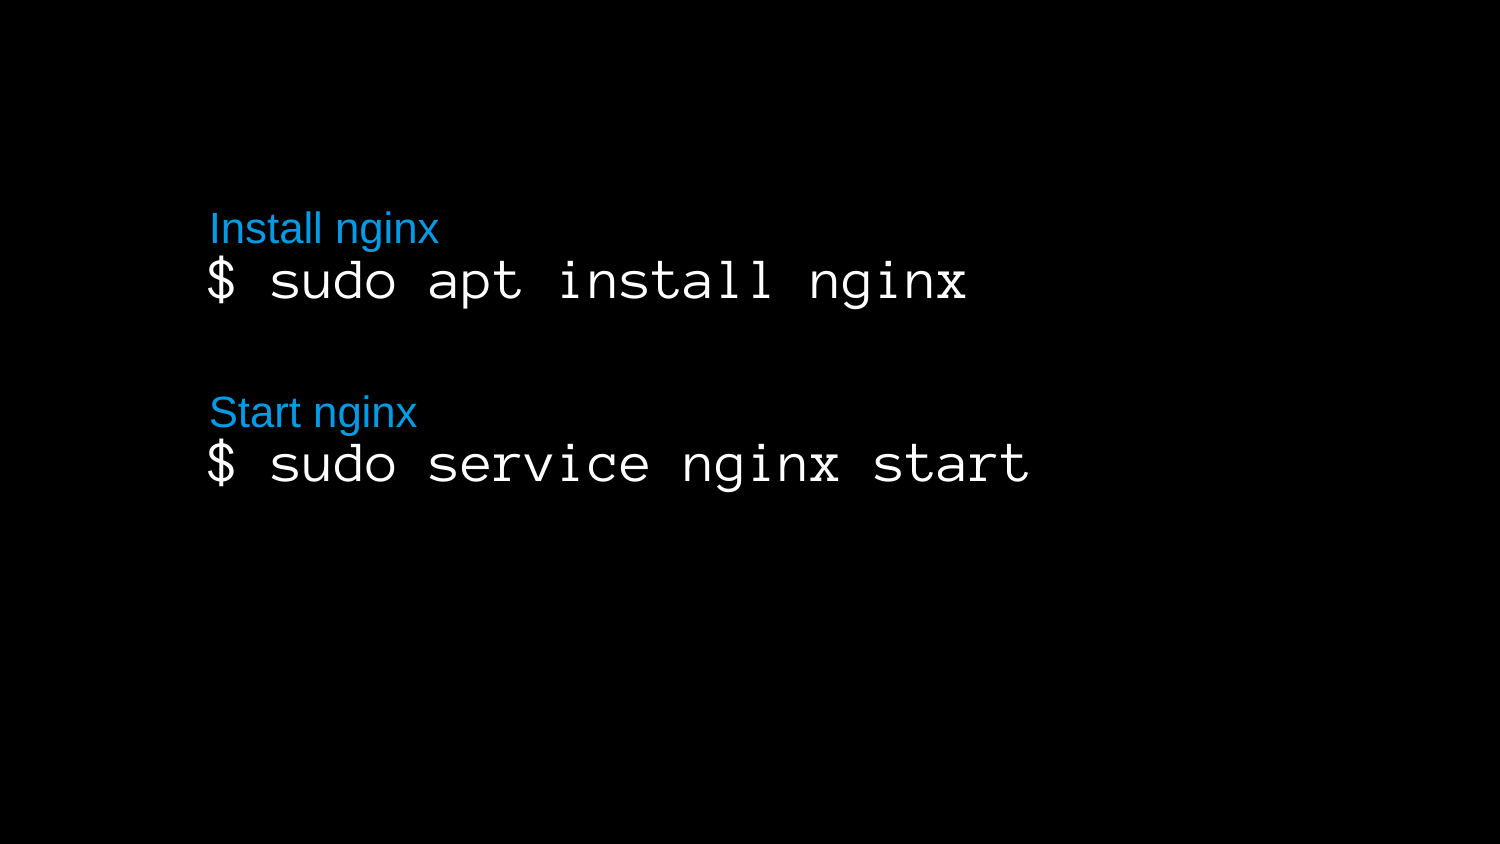

Install nginx
# $ sudo apt install nginx
Start nginx
$ sudo service nginx start